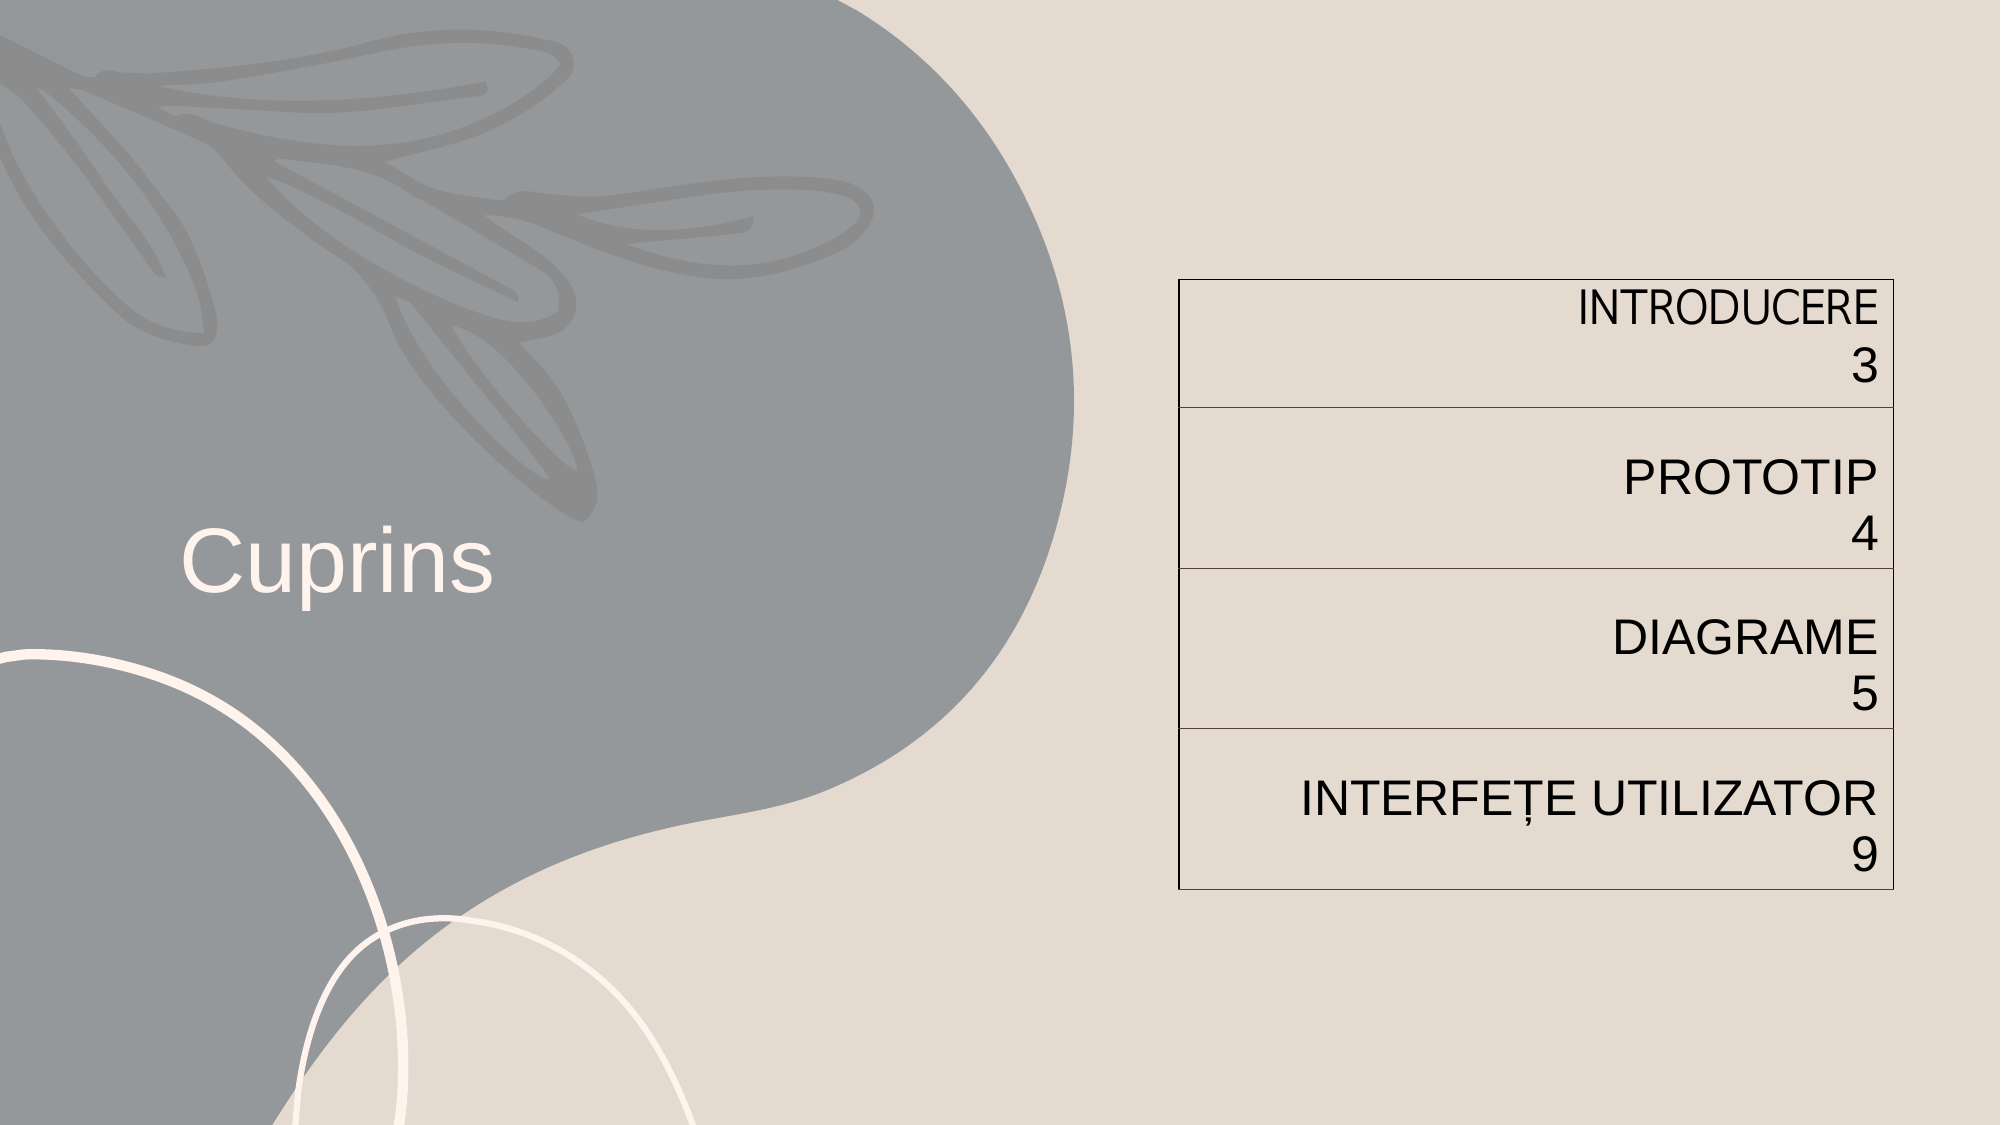

# Cuprins
| INTRODUCERE 3 |
| --- |
| PROTOTIP 4 |
| DIAGRAME 5 |
| INTERFEȚE UTILIZATOR 9 |